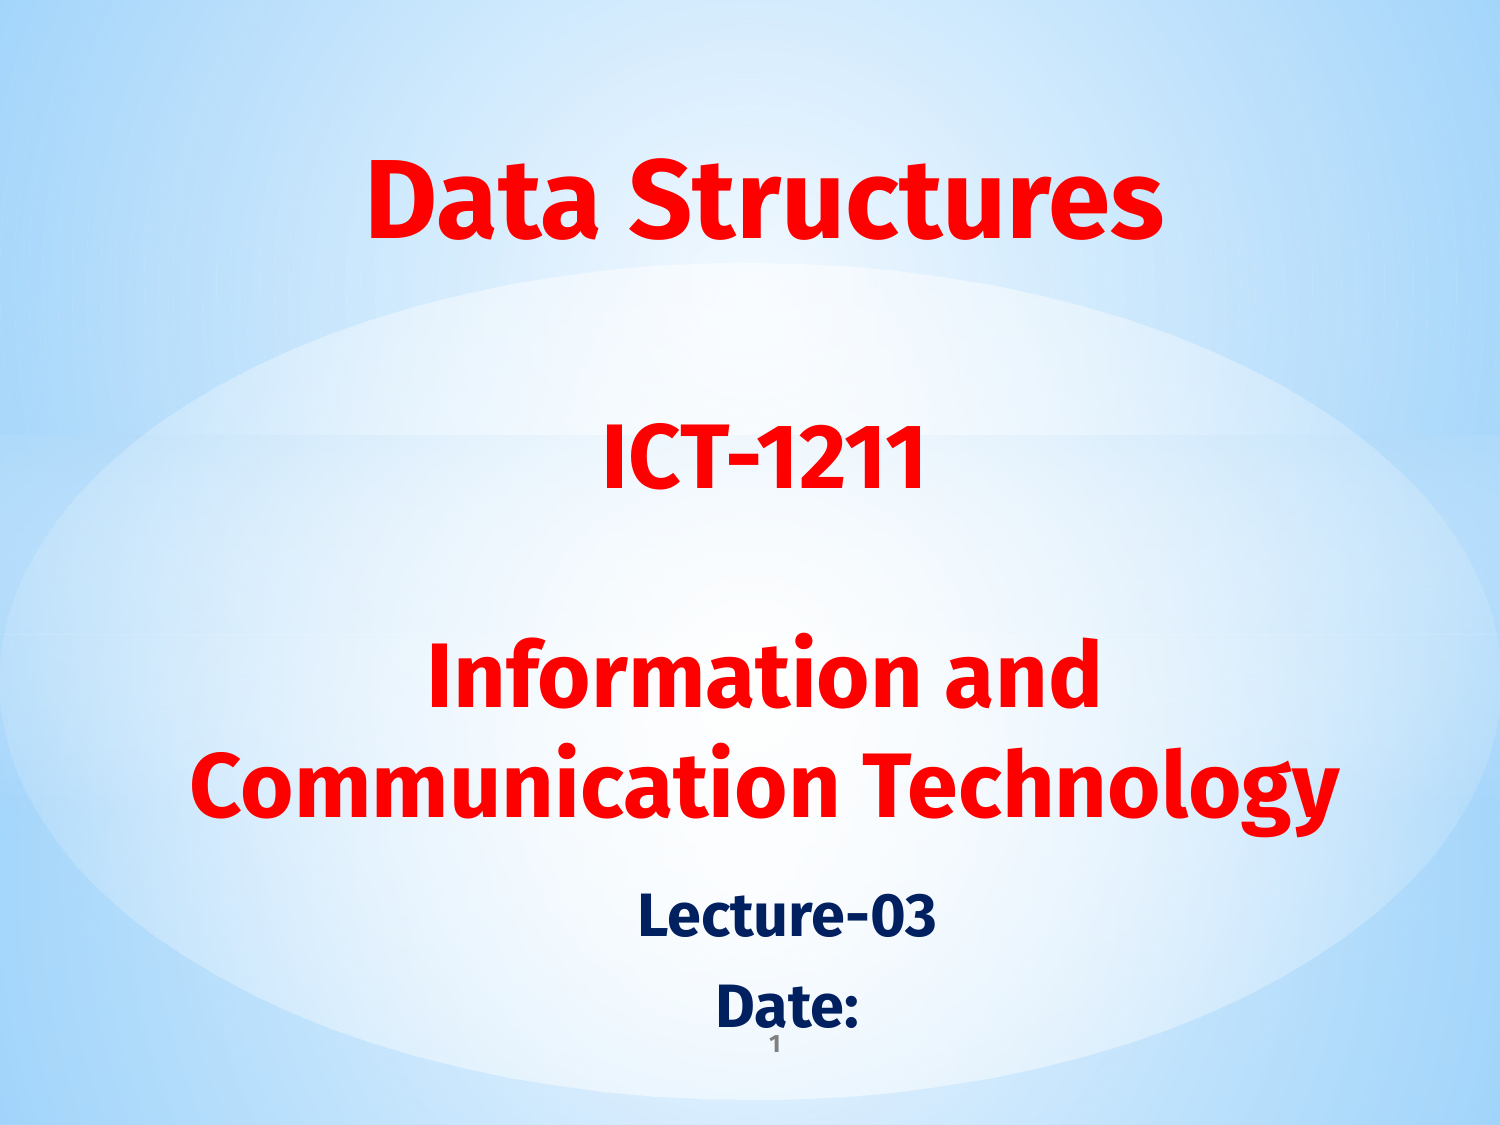

# Data Structures ICT-1211 Information and Communication Technology

Lecture-03
Date:
1